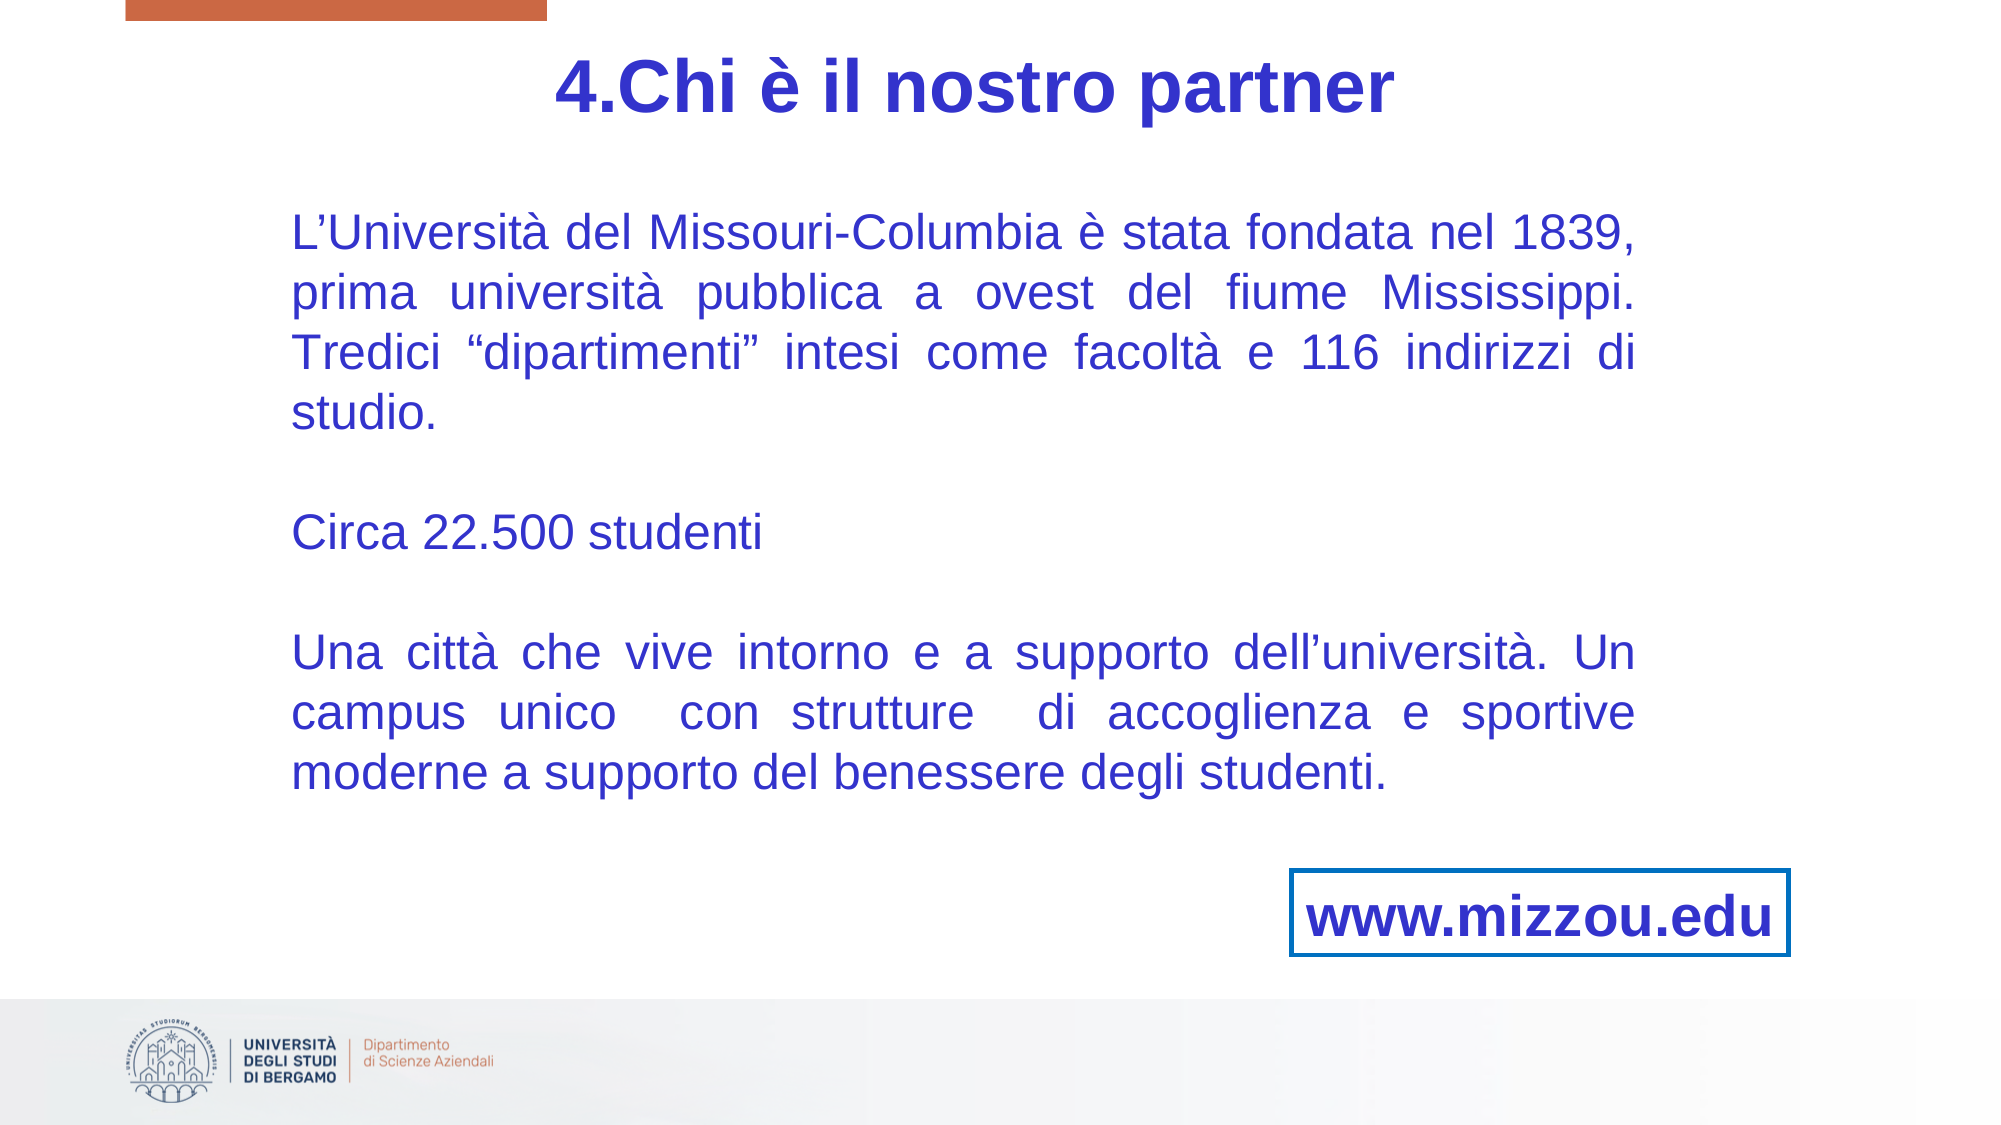

4.Chi è il nostro partner
L’Università del Missouri-Columbia è stata fondata nel 1839, prima università pubblica a ovest del fiume Mississippi. Tredici “dipartimenti” intesi come facoltà e 116 indirizzi di studio.

Circa 22.500 studenti

Una città che vive intorno e a supporto dell’università. Un campus unico  con strutture  di accoglienza e sportive moderne a supporto del benessere degli studenti.

www.mizzou.edu